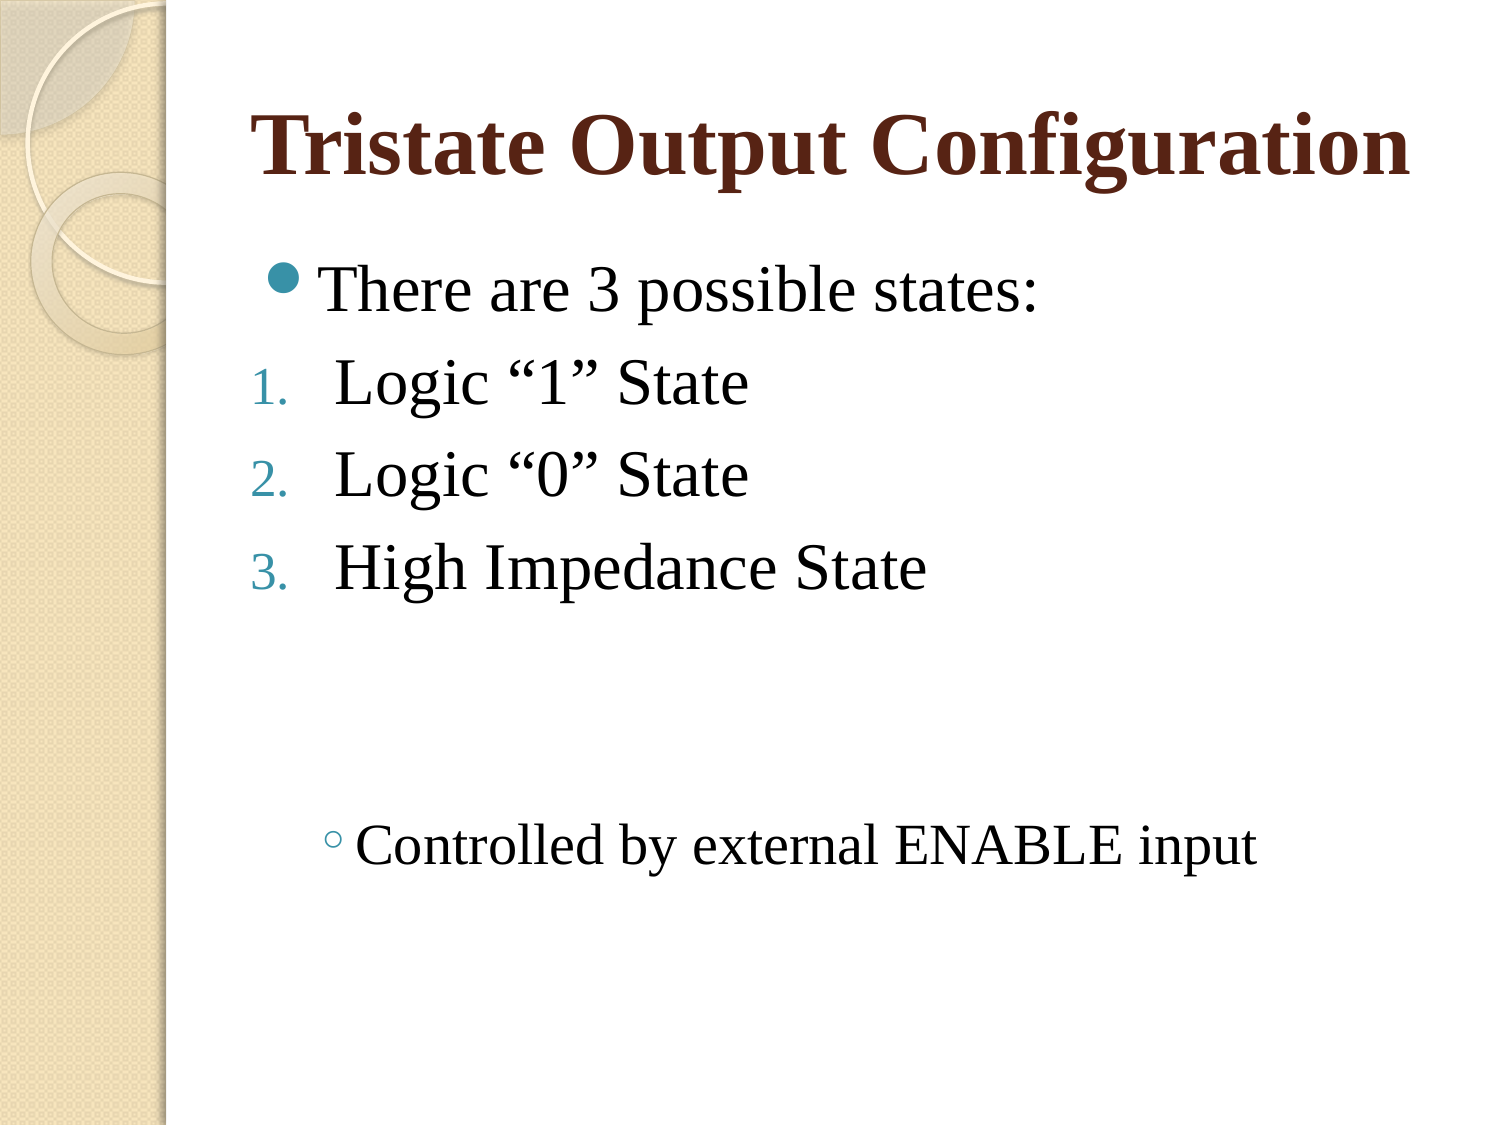

# Tristate Output Configuration
There are 3 possible states:
Logic “1” State
Logic “0” State
High Impedance State

Controlled by external ENABLE input